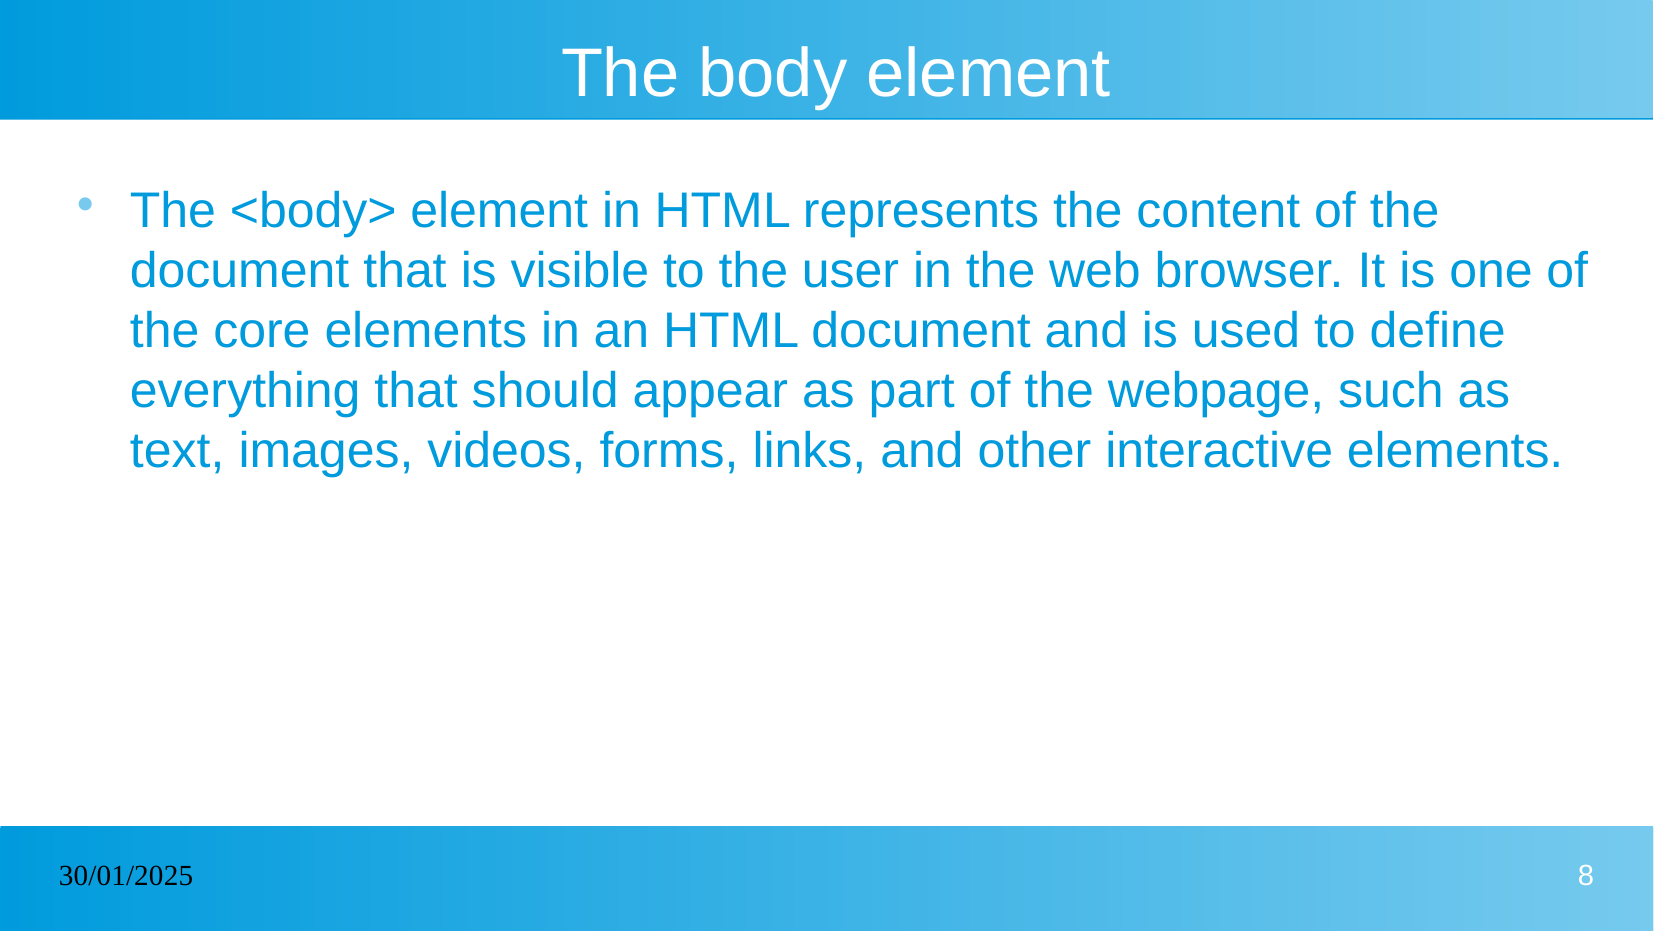

# The body element
The <body> element in HTML represents the content of the document that is visible to the user in the web browser. It is one of the core elements in an HTML document and is used to define everything that should appear as part of the webpage, such as text, images, videos, forms, links, and other interactive elements.
30/01/2025
8